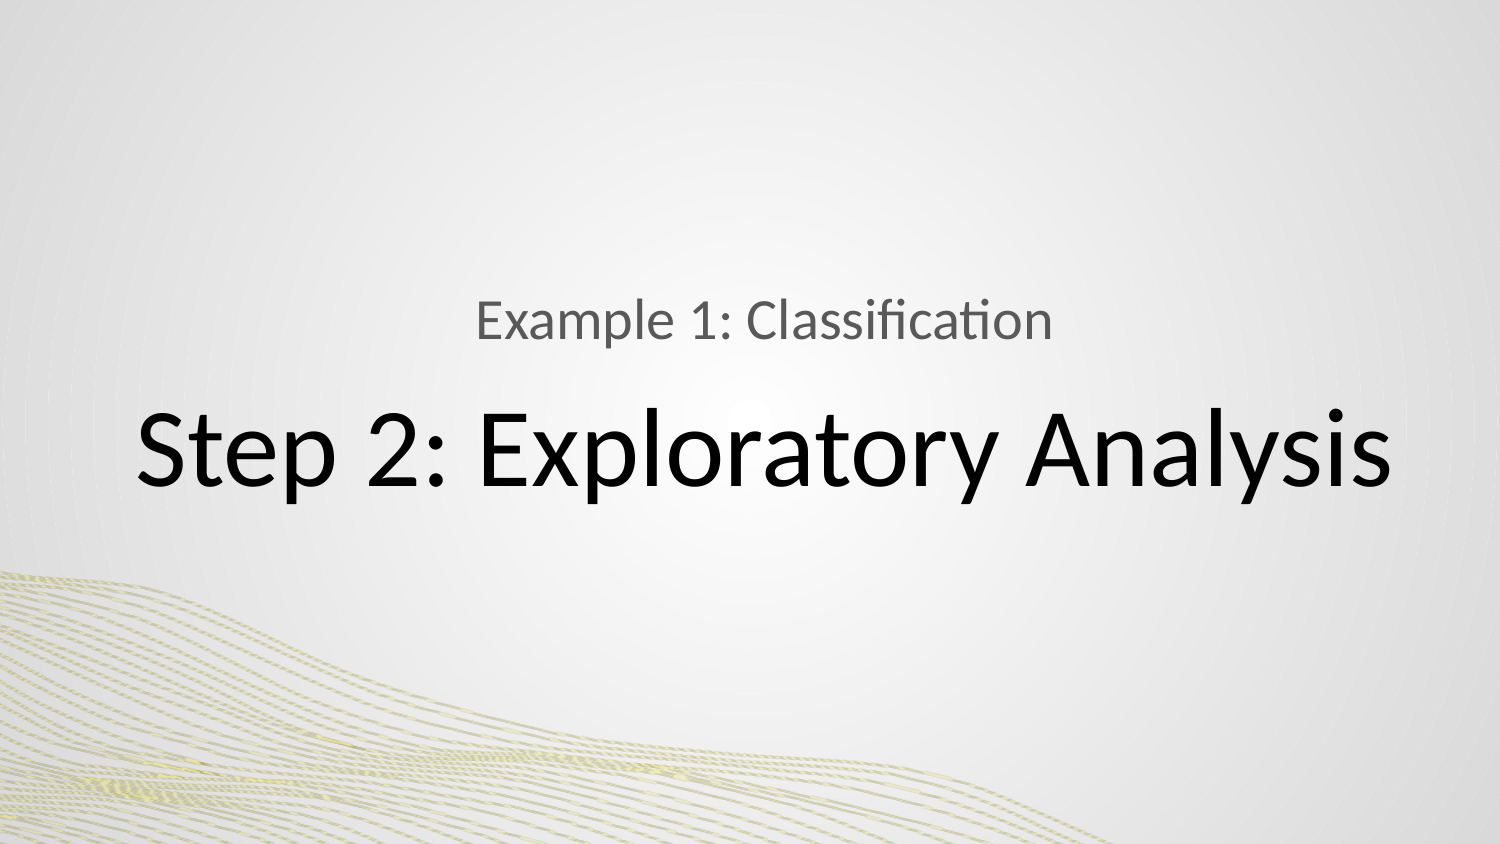

#
Example 1: Classification
Step 2: Exploratory Analysis